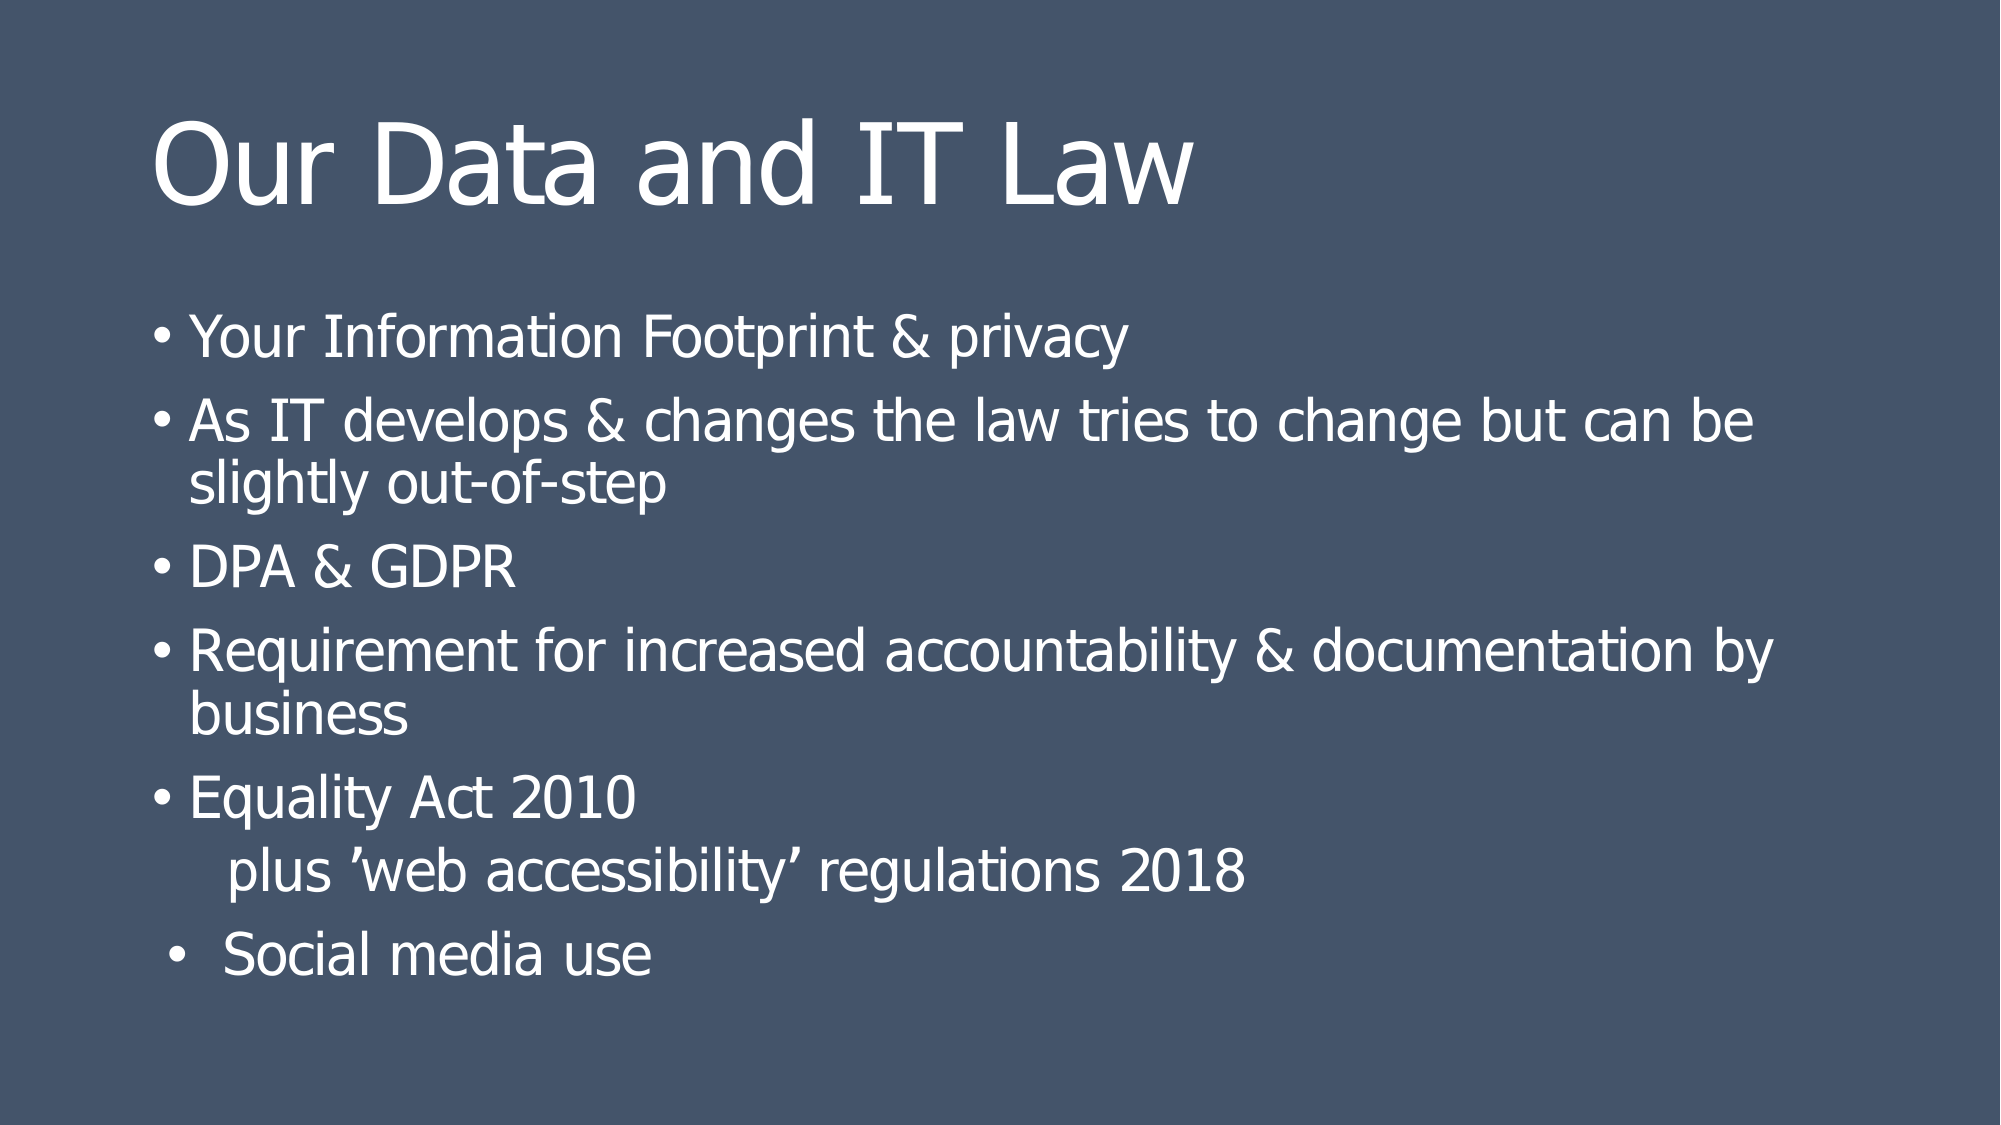

# Our Data and IT Law
Your Information Footprint & privacy
As IT develops & changes the law tries to change but can be slightly out-of-step
DPA & GDPR
Requirement for increased accountability & documentation by business
Equality Act 2010
plus ’web accessibility’ regulations 2018
Social media use